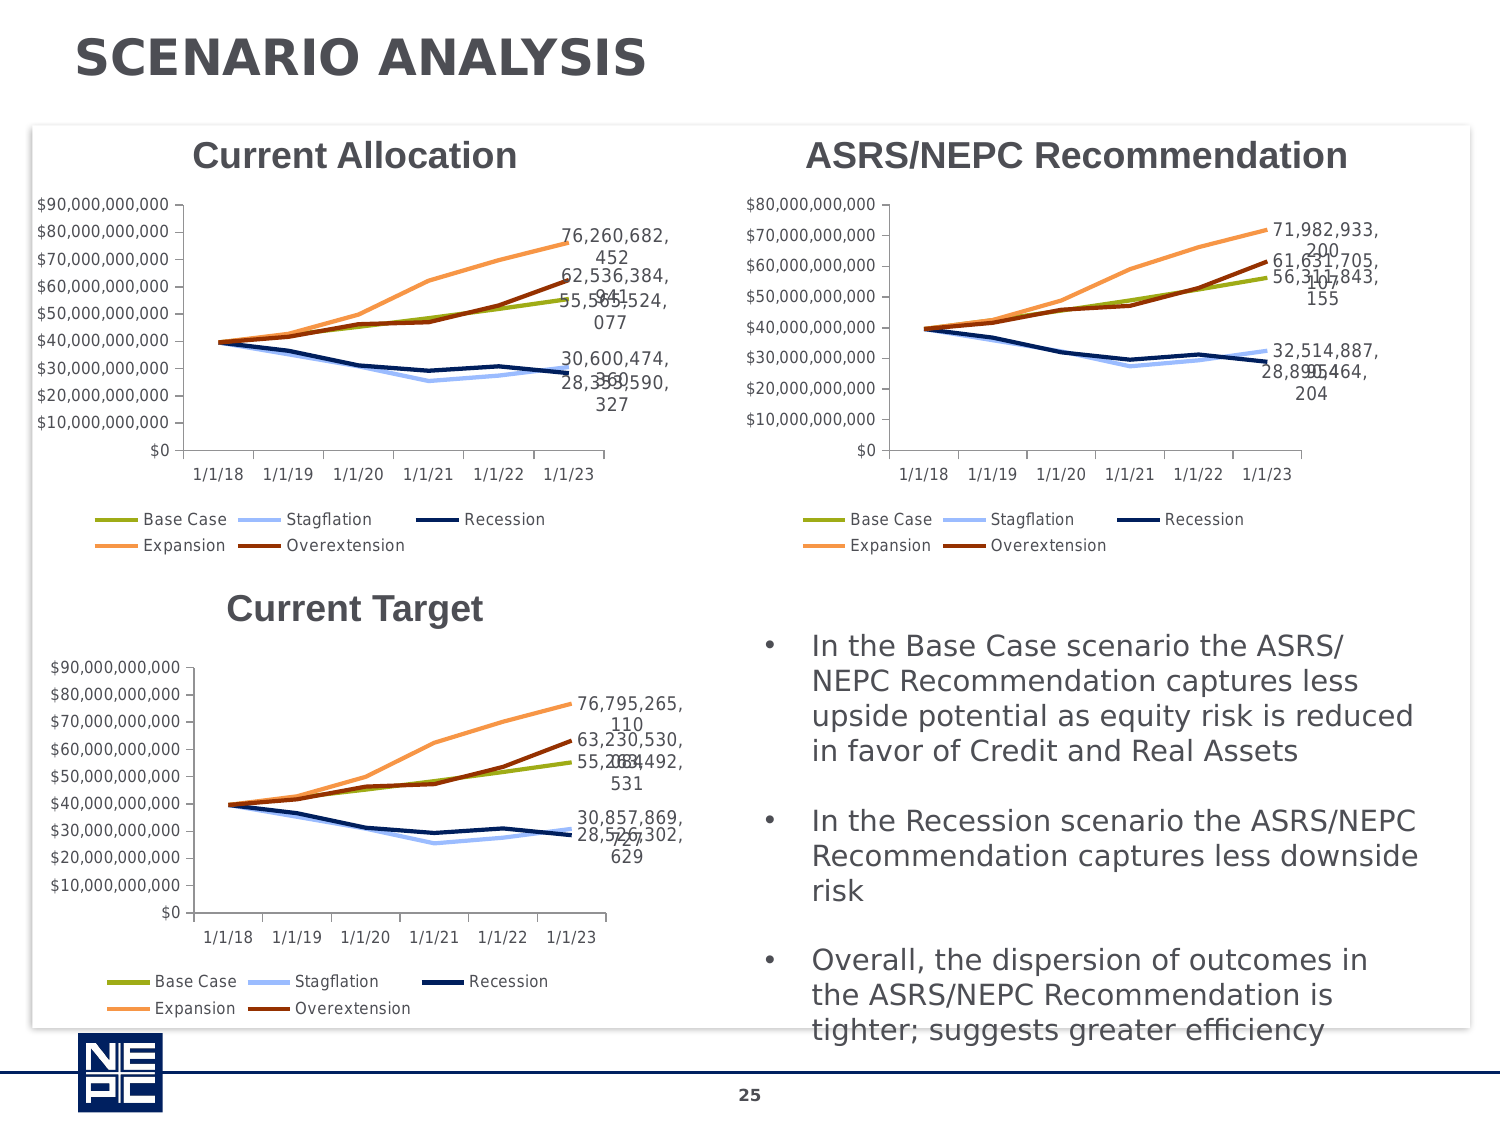

# Scenario Analysis
ASRS/NEPC Recommendation
Current Allocation

### Chart

| Category |  |  |  |  |  |
|---|---|---|---|---|---|
| 1/1/18 | 39608957219.0 | 39608957219.0 | 39608957219.0 | 39608957219.0 | 39608957219.0 |
| 1/1/19 | 42383401678.18919 | 35260303529.3794 | 36562081146.58803 | 42774809484.016884 | 41703372415.837555 |
| 1/1/20 | 45352184554.68549 | 30871062289.556366 | 31191843767.561844 | 49867961724.72494 | 46304071117.8177 |
| 1/1/21 | 48528918454.90327 | 25439197199.722084 | 29229898107.685406 | 62270579440.70061 | 47051500605.35054 |
| 1/1/22 | 51928169492.31924 | 27430220245.460667 | 30862560330.775536 | 69812757212.50374 | 53195252838.84899 |
| 1/1/23 | 55565524076.71846 | 30600474359.855362 | 28353590326.673443 | 76260682451.85777 | 62536384940.97008 |

### Chart

| Category |  |  |  |  |  |
|---|---|---|---|---|---|
| 1/1/18 | 39608957219.0 | 39608957219.0 | 39608957219.0 | 39608957219.0 | 39608957219.0 |
| 1/1/19 | 42496648001.61342 | 35952992783.831505 | 36794556379.820885 | 42534776291.737175 | 41636475239.33328 |
| 1/1/20 | 45594865862.98544 | 32302109248.987587 | 31988866098.04589 | 48909272868.06537 | 45884687245.50621 |
| 1/1/21 | 48918959278.49906 | 27439535776.742126 | 29593078415.00509 | 59106811839.09396 | 47157913875.62798 |
| 1/1/22 | 52485395704.040726 | 29400500927.615246 | 31280969843.585094 | 66290200700.689026 | 52991477403.40112 |
| 1/1/23 | 56311843155.26708 | 32514887954.168034 | 28890464203.525803 | 71982933200.48186 | 61631705106.60172 |
Current Target
In the Base Case scenario the ASRS/ NEPC Recommendation captures less upside potential as equity risk is reduced in favor of Credit and Real Assets

In the Recession scenario the ASRS/NEPC Recommendation captures less downside risk

Overall, the dispersion of outcomes in the ASRS/NEPC Recommendation is tighter; suggests greater efficiency

### Chart

| Category |  |  |  |  |  |
|---|---|---|---|---|---|
| 1/1/18 | 39608957219.0 | 39608957219.0 | 39608957219.0 | 39608957219.0 | 39608957219.0 |
| 1/1/19 | 42337225390.605286 | 35280134236.222336 | 36597864083.25102 | 42801196584.7755 | 41698547650.85653 |
| 1/1/20 | 45253416894.17407 | 30917654408.080387 | 31271964950.495407 | 49957204439.13777 | 46345772376.70667 |
| 1/1/21 | 48370475903.98653 | 25522108119.059227 | 29340757346.04879 | 62453420761.8638 | 47254676613.45729 |
| 1/1/22 | 51702238190.09244 | 27581443320.27995 | 31011027920.870274 | 70156579923.36264 | 53600732804.239426 |
| 1/1/23 | 55263492531.499855 | 30857869726.571728 | 28526302628.904537 | 76795265110.48178 | 63230530084.21307 |
25